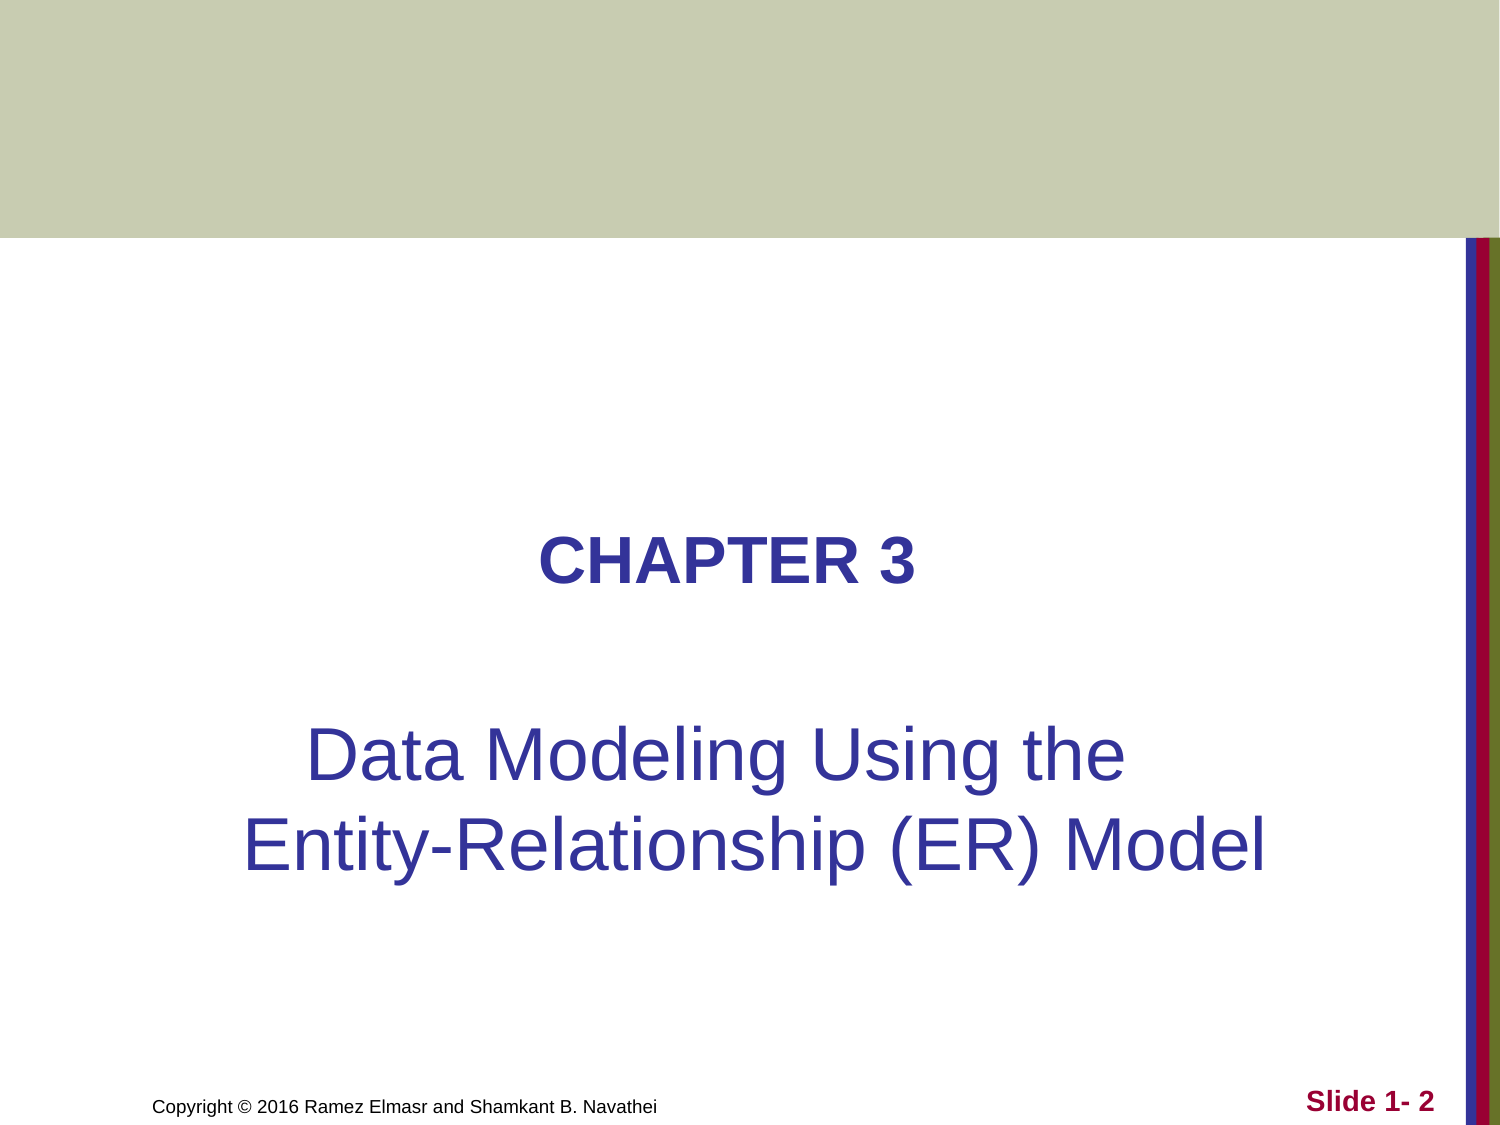

#

CHAPTER 3

Data Modeling Using the
Entity-Relationship (ER) Model
Slide 1- 2